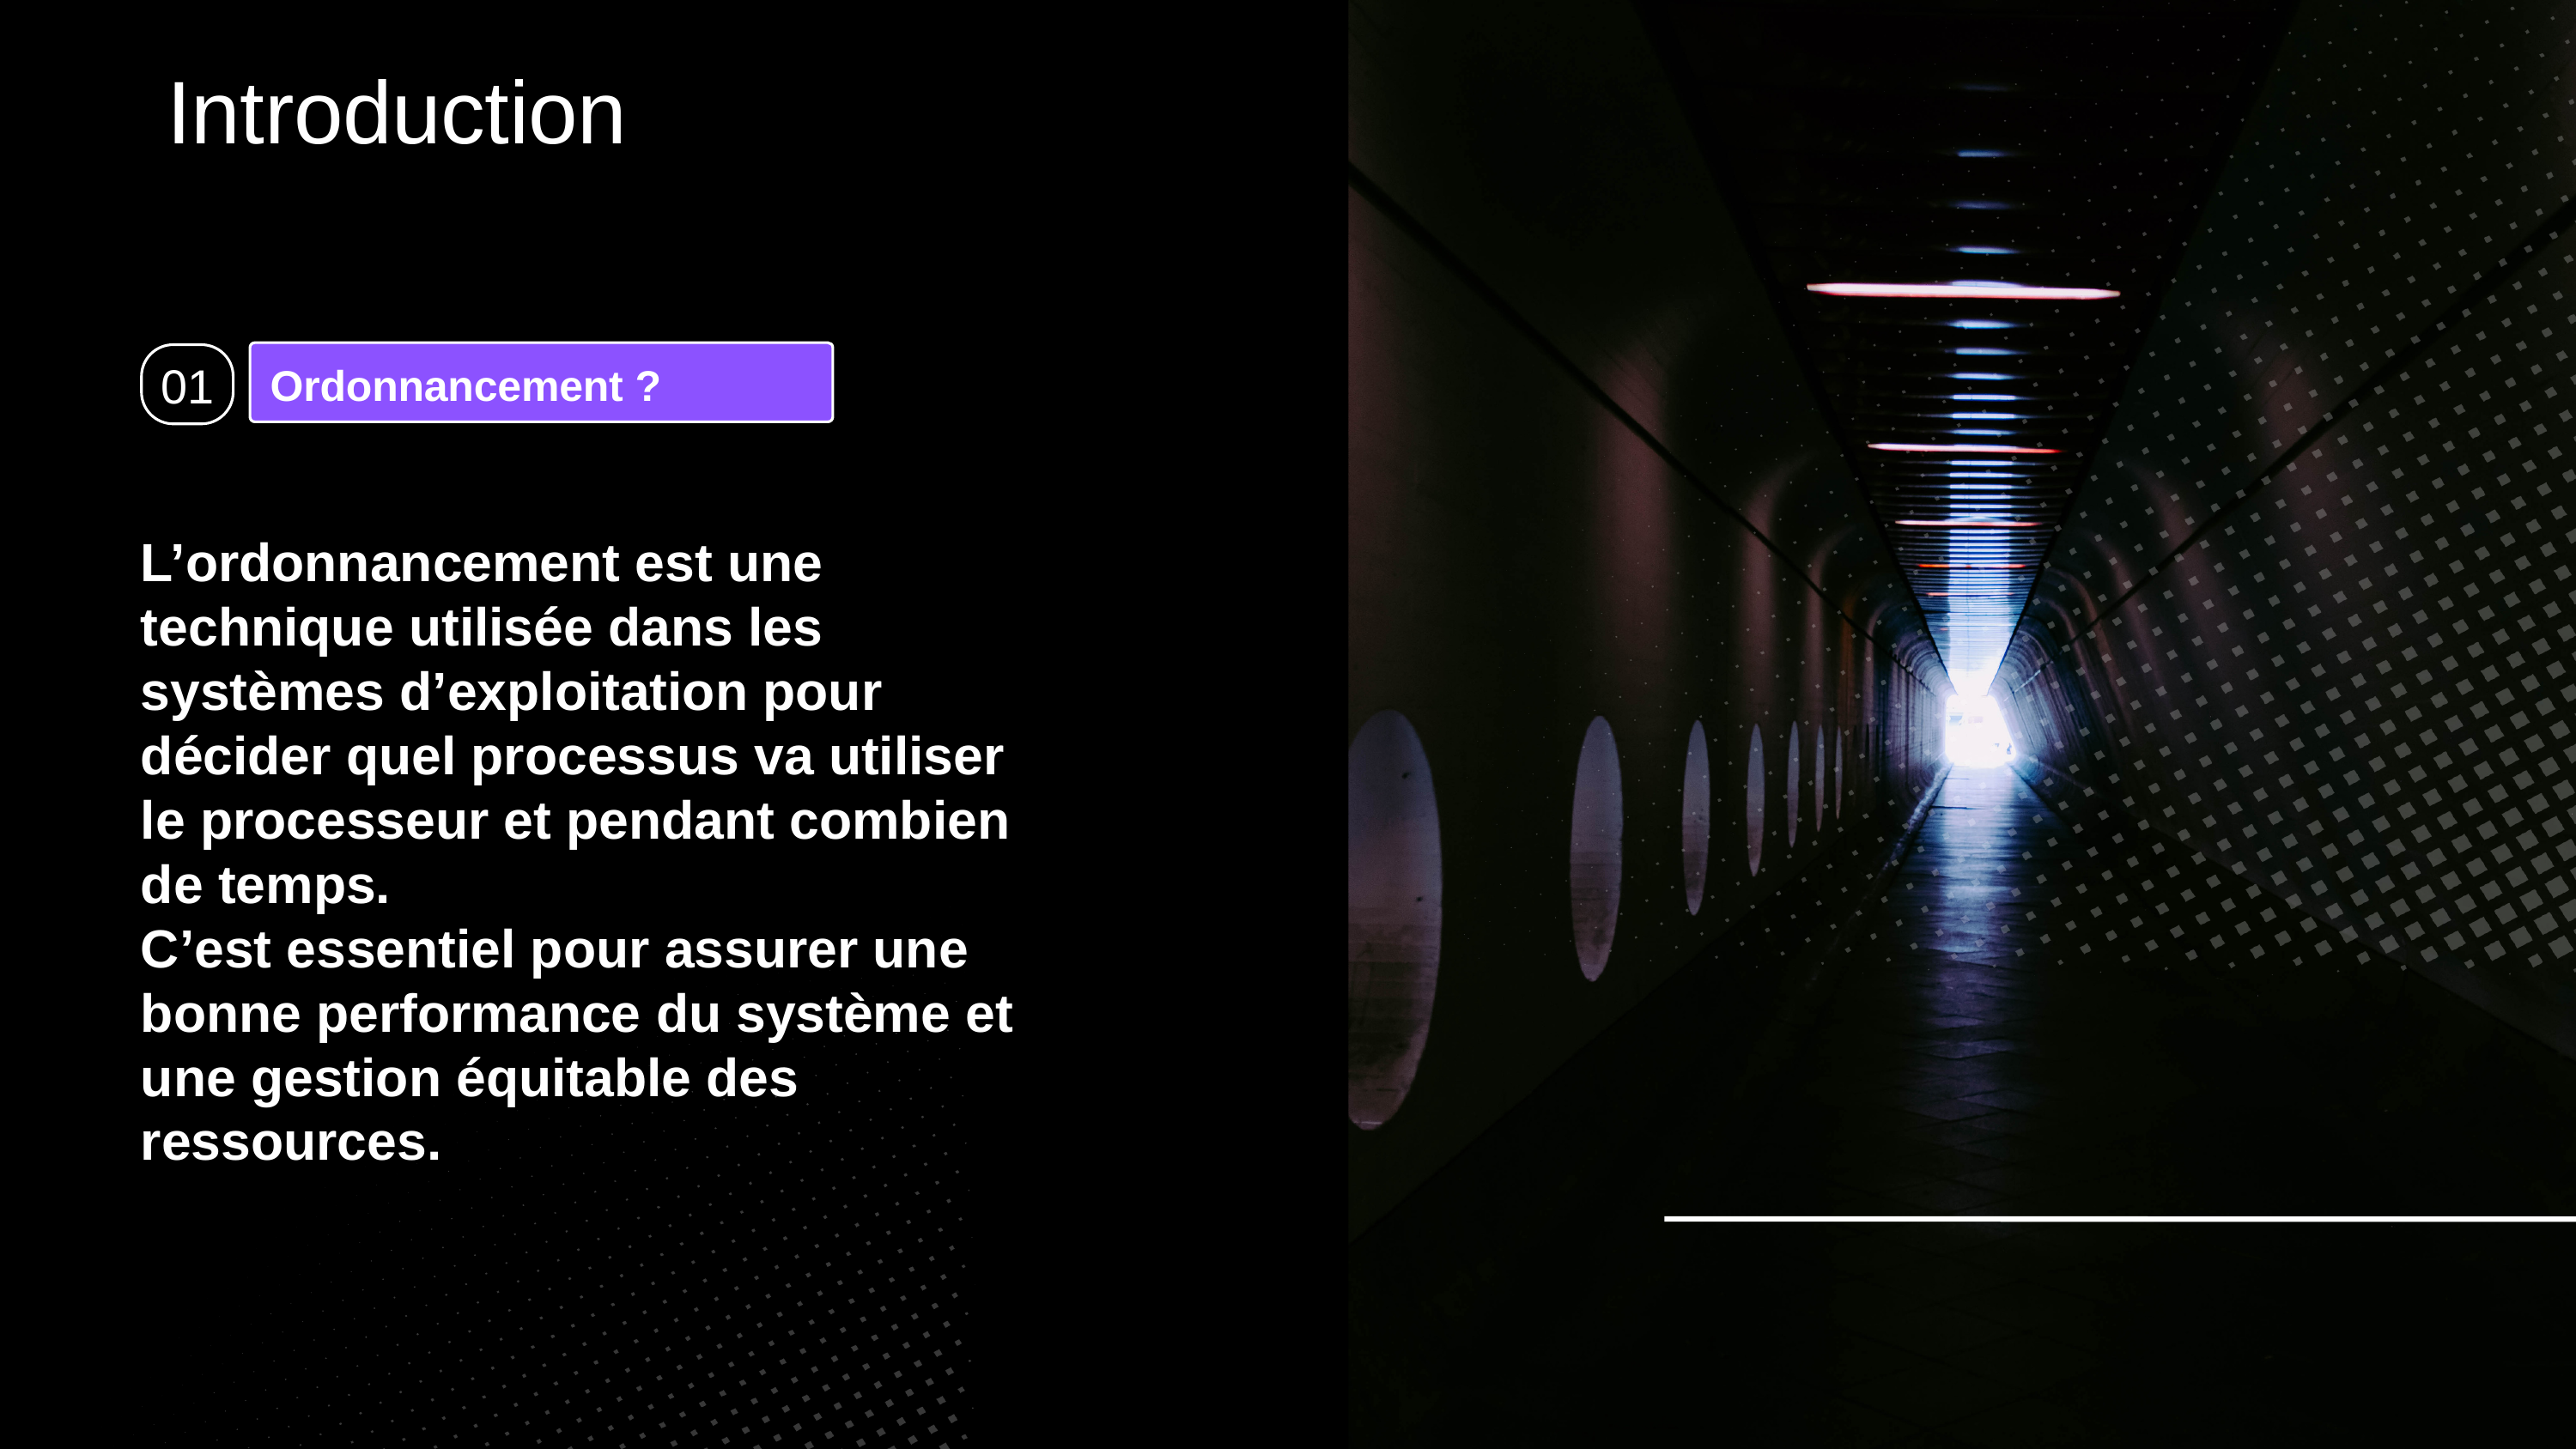

Introduction

01
Ordonnancement ?
L’ordonnancement est une technique utilisée dans les systèmes d’exploitation pour décider quel processus va utiliser le processeur et pendant combien de temps.
C’est essentiel pour assurer une bonne performance du système et une gestion équitable des ressources.